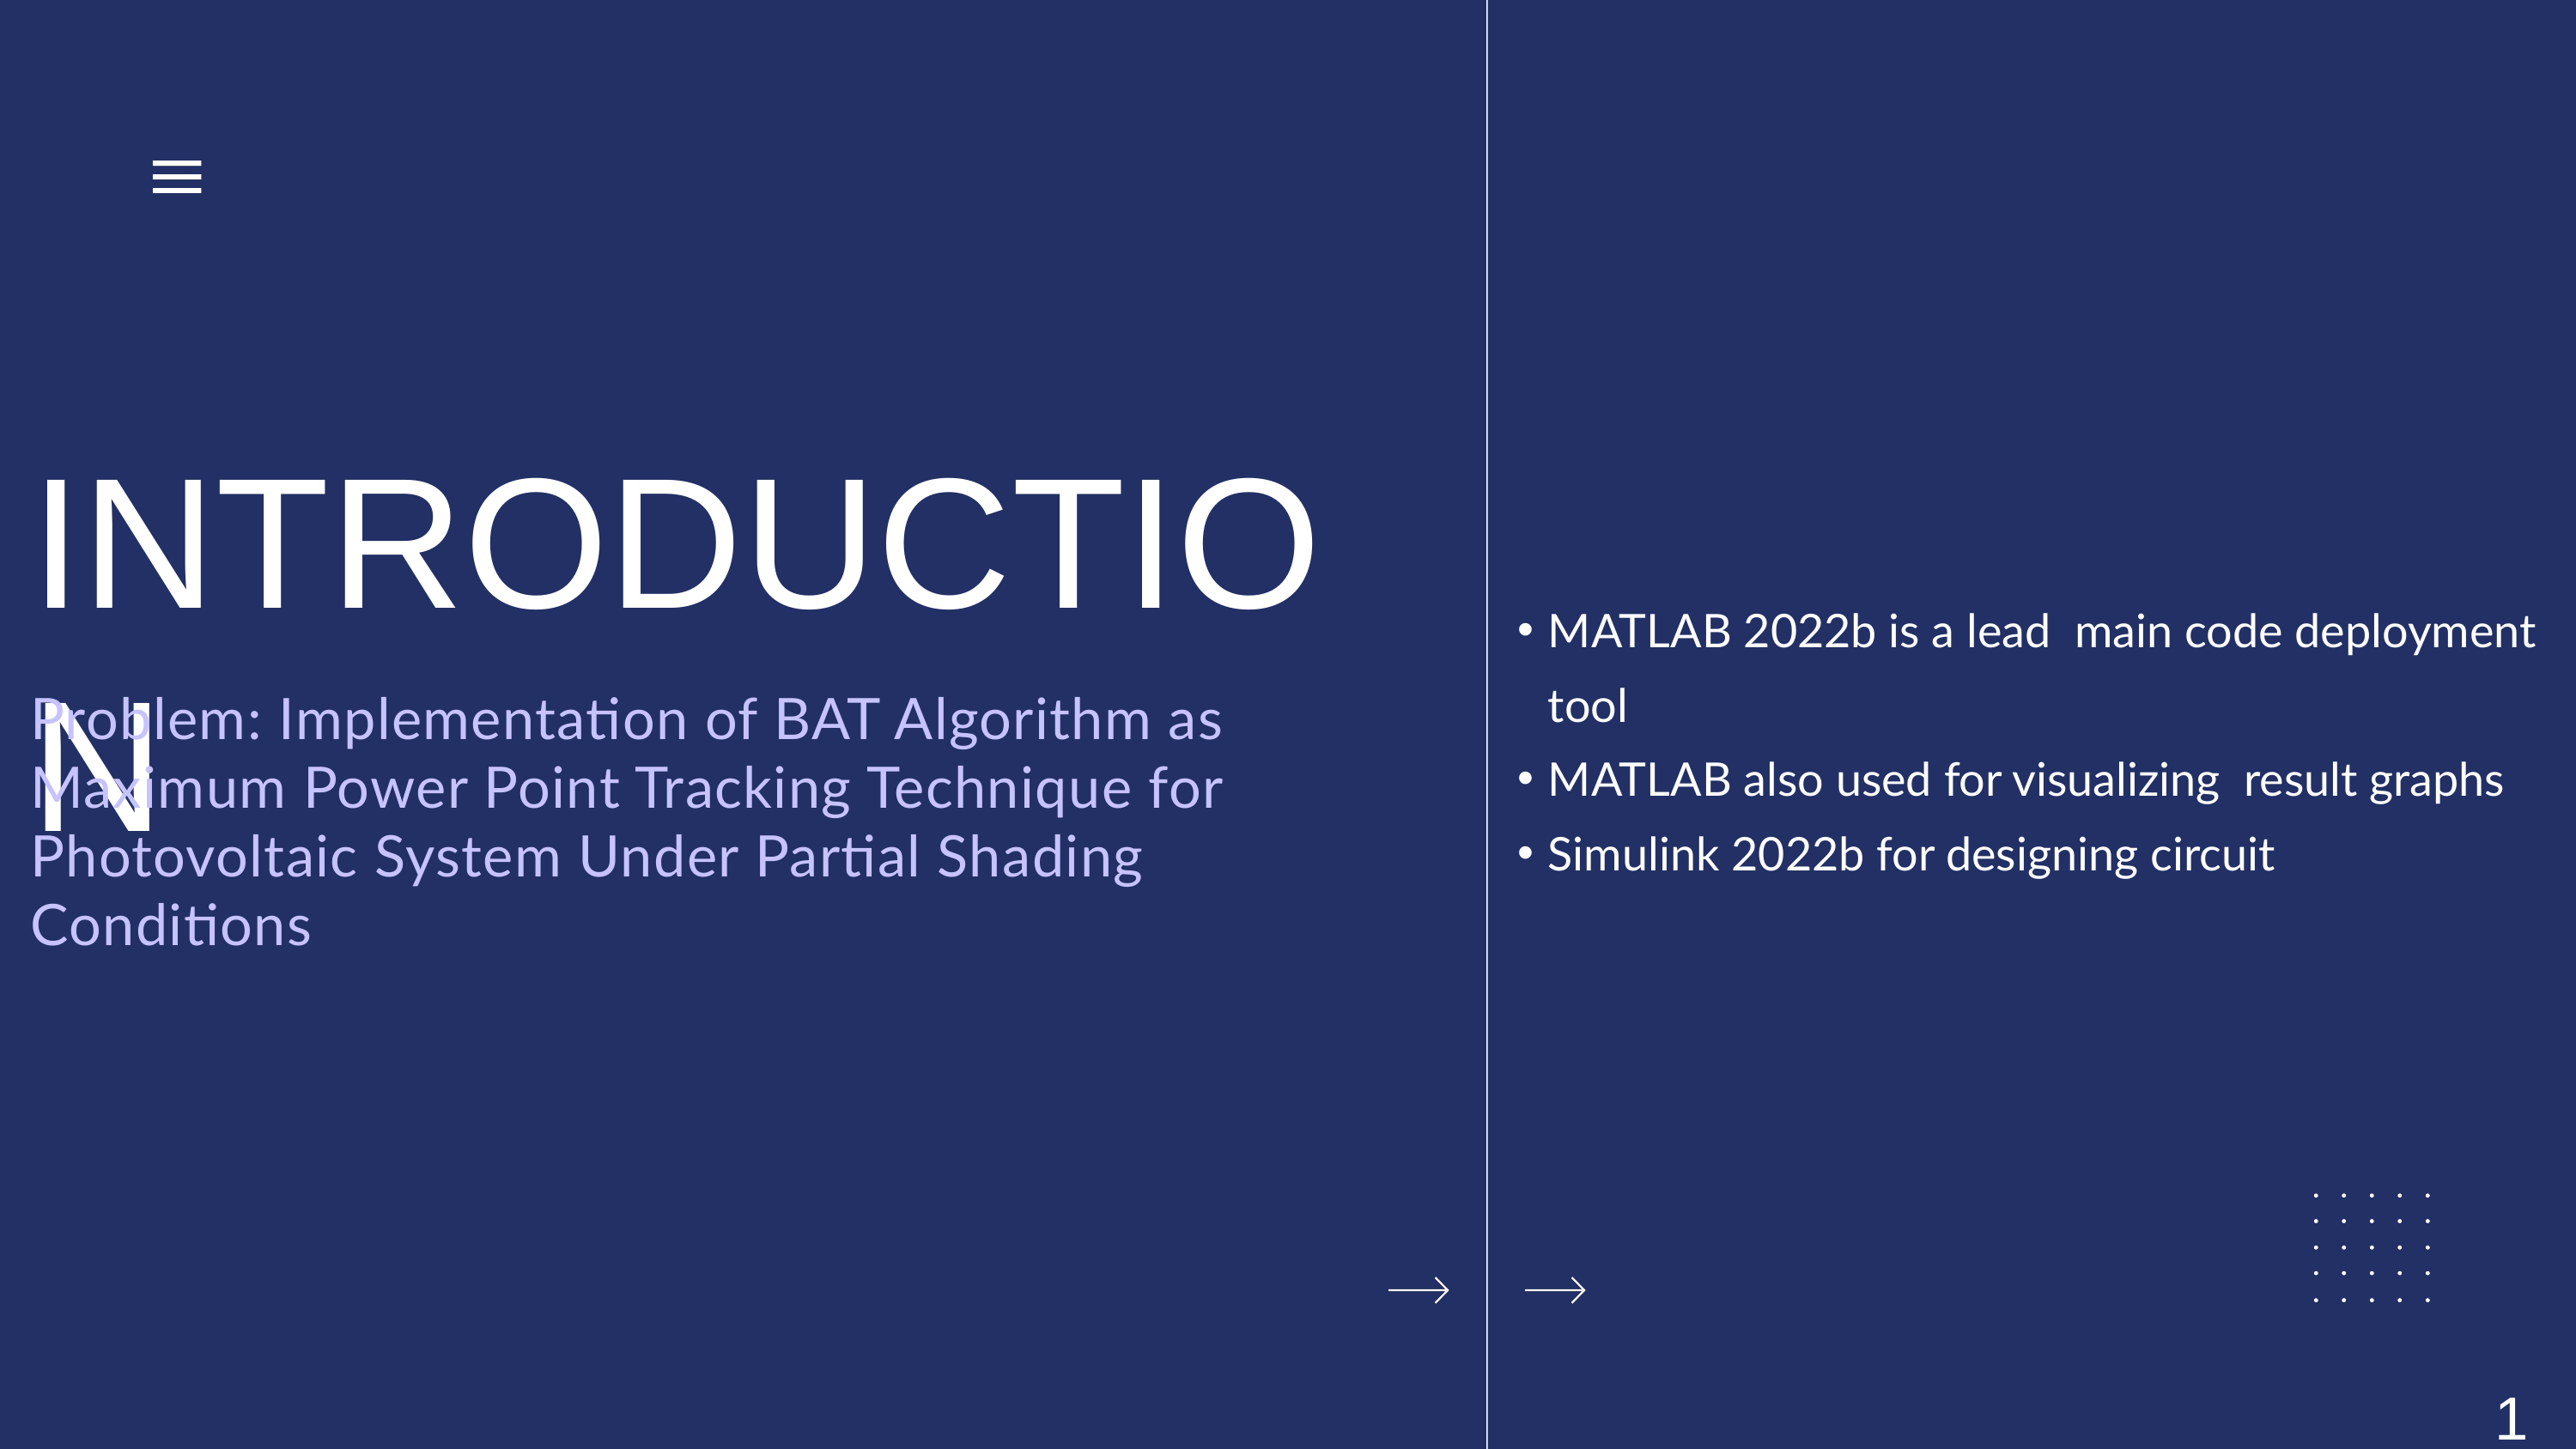

INTRODUCTION
Problem: Implementation of BAT Algorithm as Maximum Power Point Tracking Technique for Photovoltaic System Under Partial Shading Conditions

MATLAB 2022b is a lead  main code deployment tool
MATLAB also used for visualizing  result graphs
Simulink 2022b for designing circuit

1